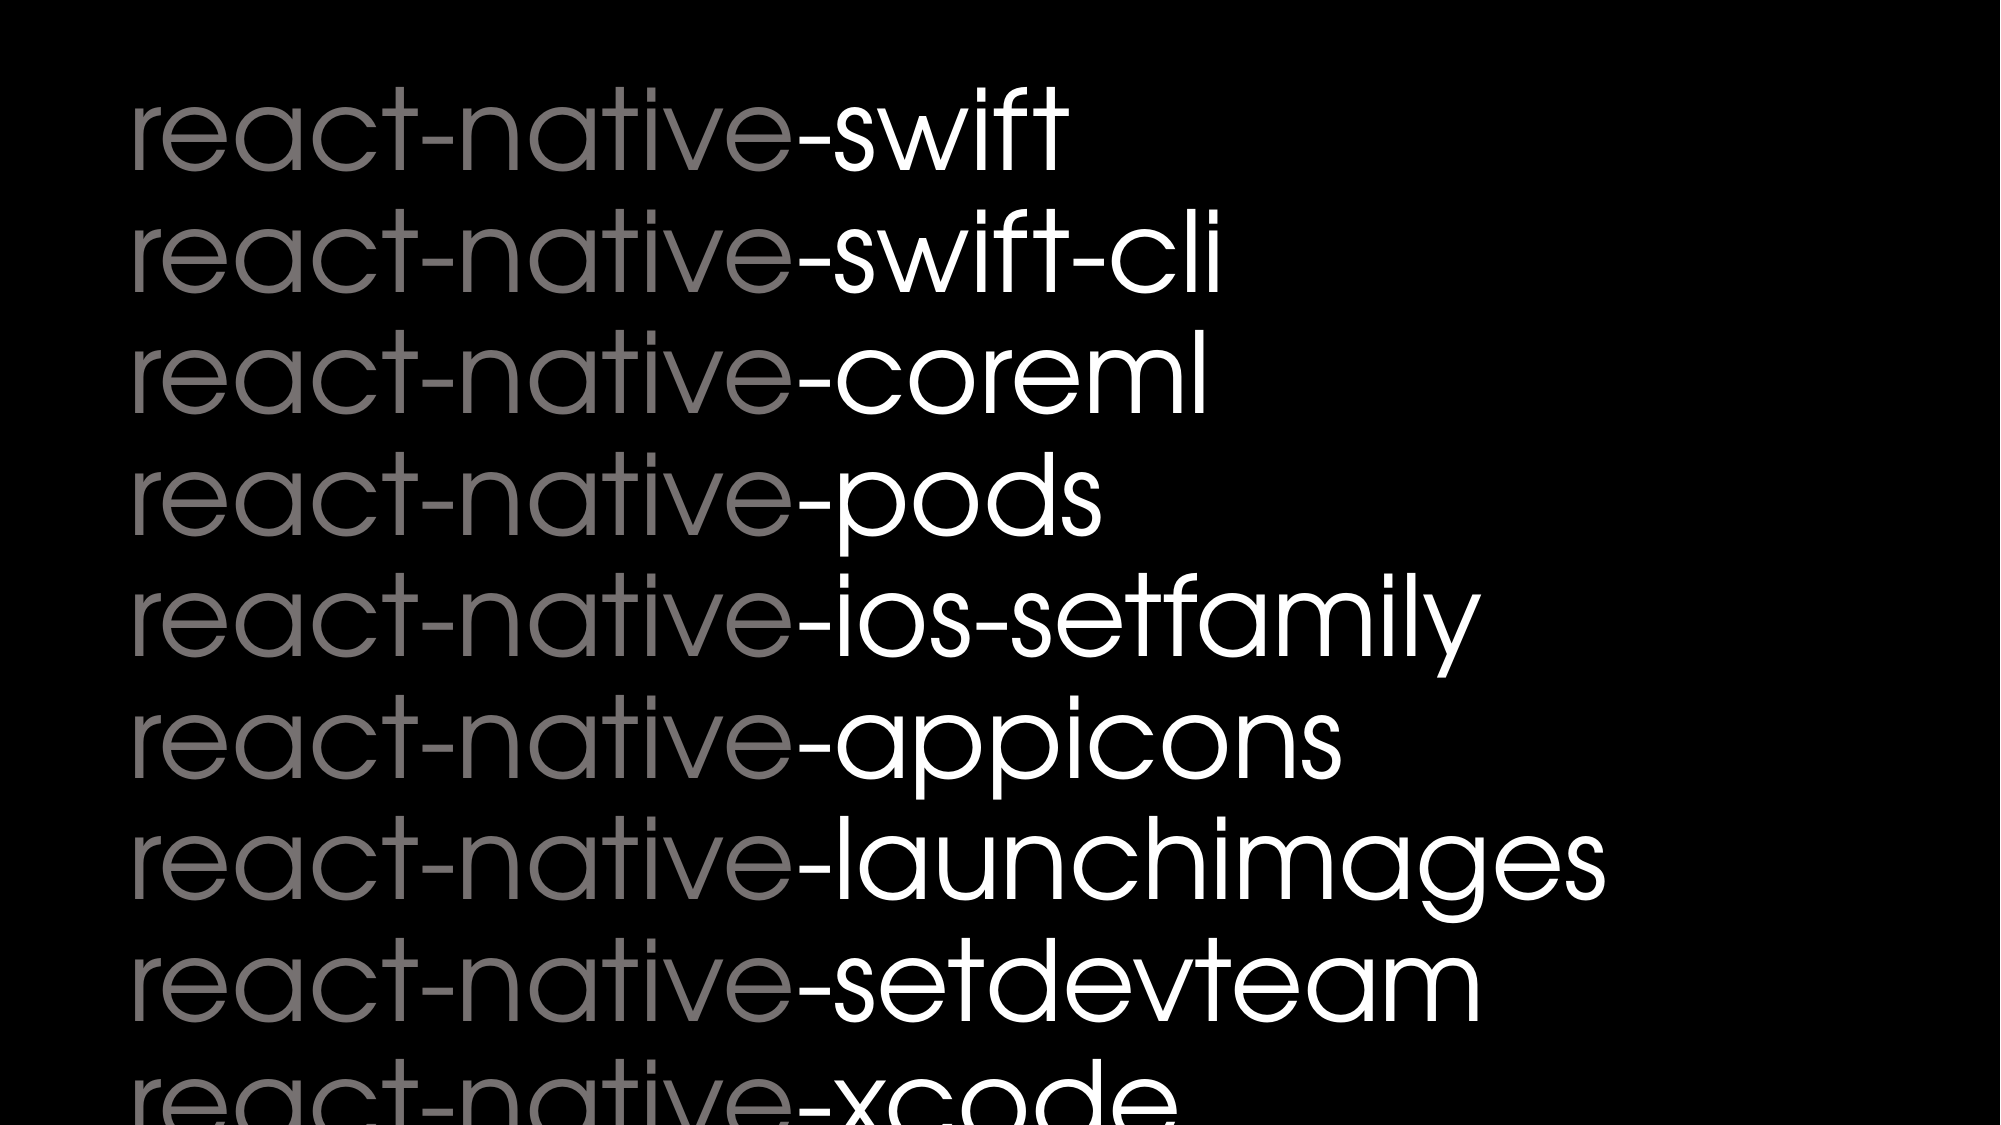

# react-native-swift react-native-swift-cli react-native-coreml react-native-pods react-native-ios-setfamily react-native-appicons react-native-launchimages react-native-setdevteam react-native-xcode